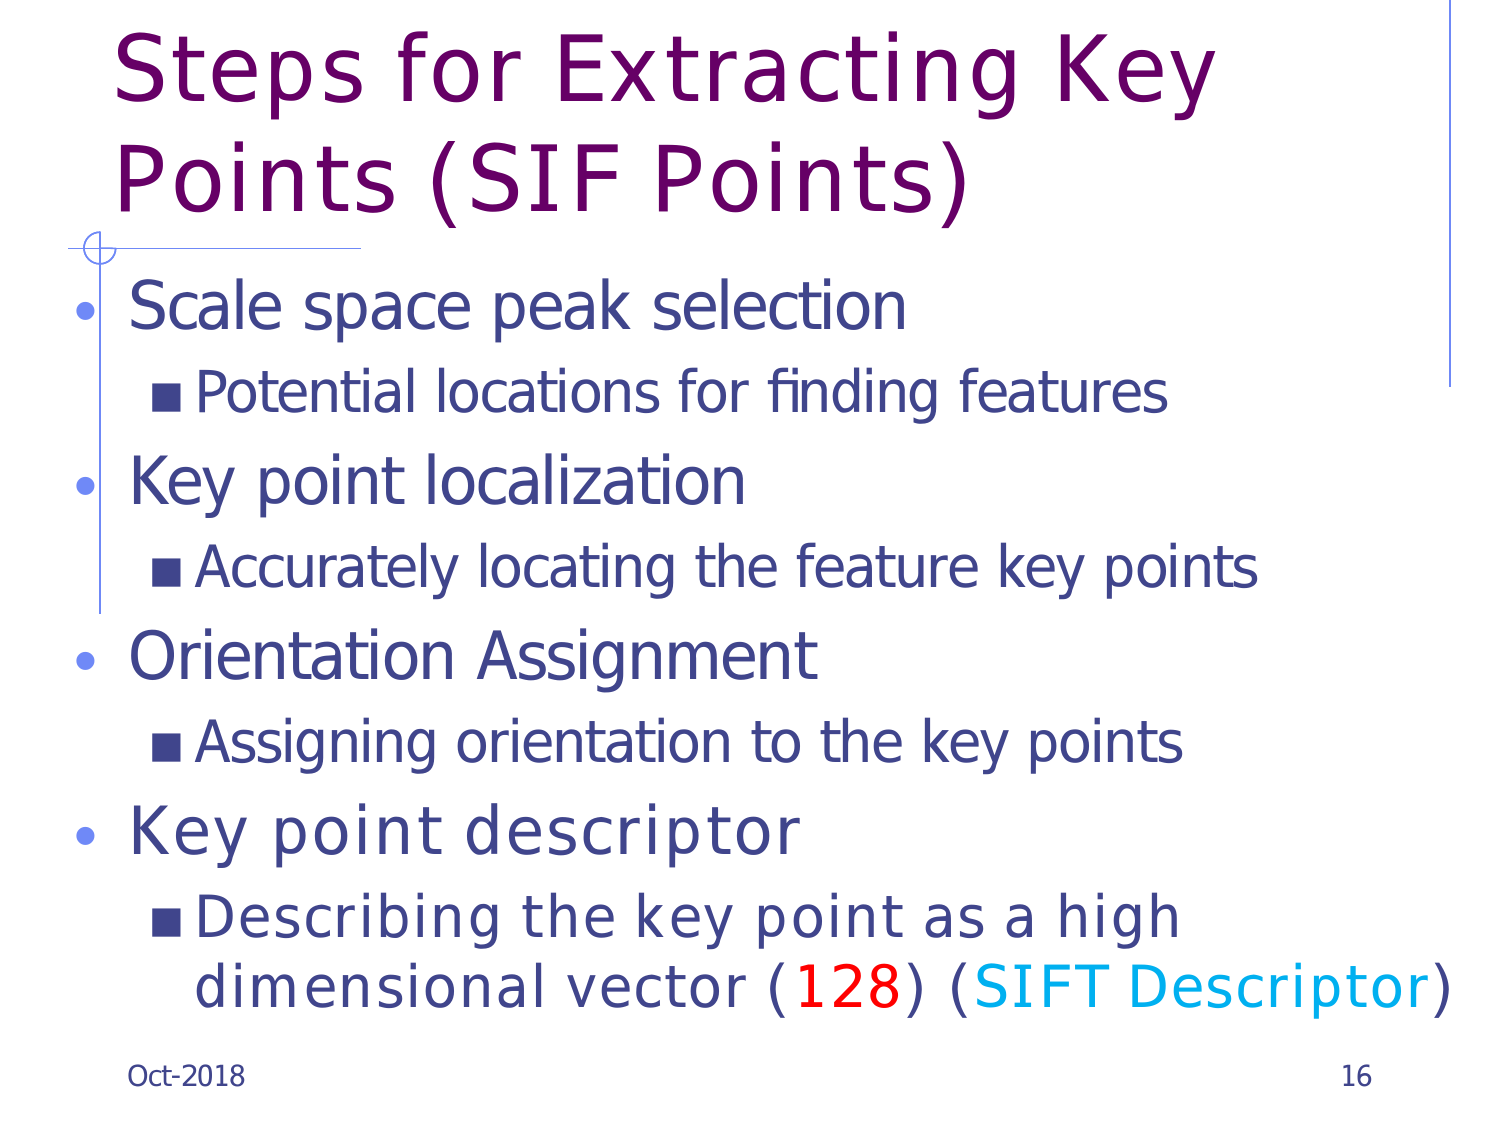

# Steps for Extracting Key Points (SIF Points)
Scale space peak selection
Potential locations for finding features
Key point localization
Accurately locating the feature key points
Orientation Assignment
Assigning orientation to the key points
Key point descriptor
Describing the key point as a high dimensional vector (128) (SIFT Descriptor)
Oct-2018
16